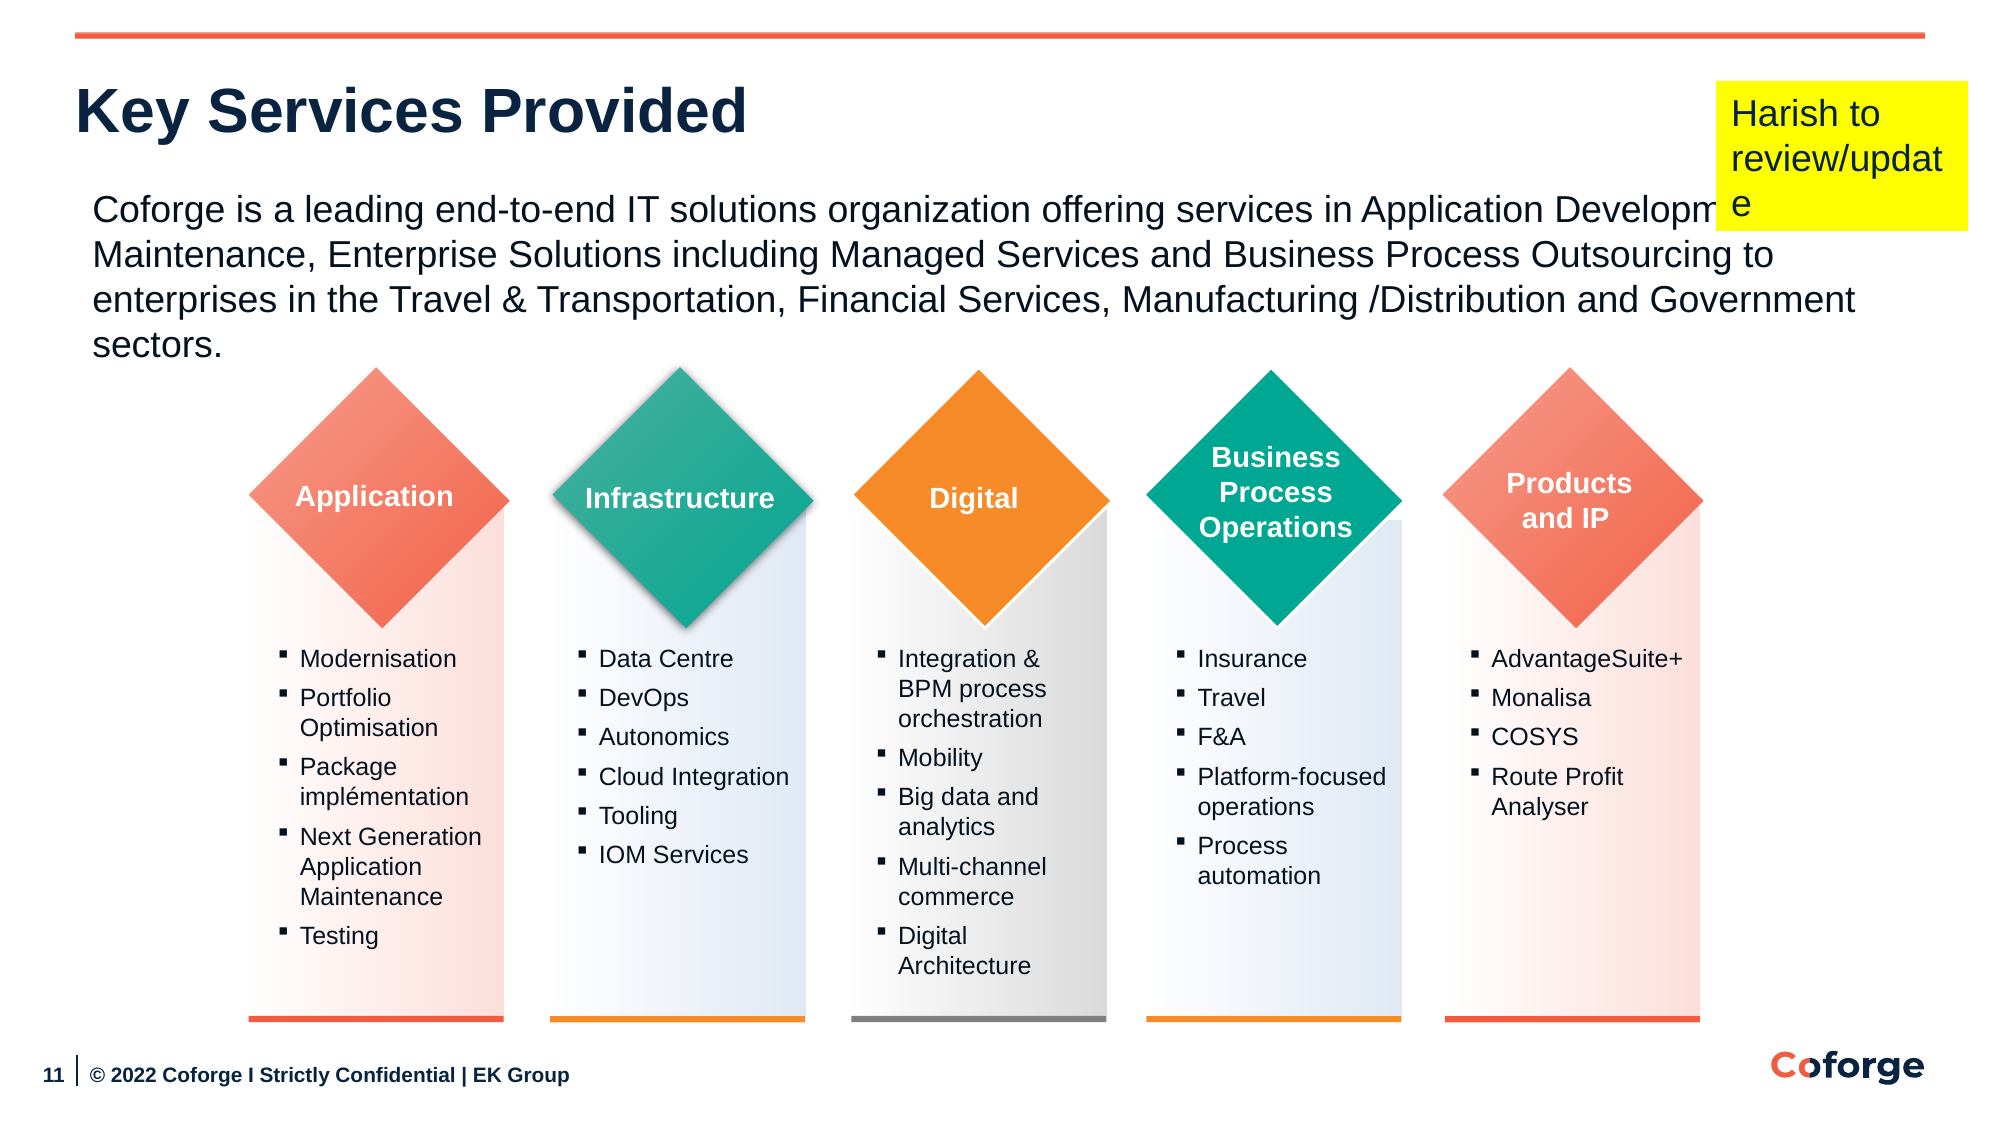

# Key Services Provided
Harish to review/update
Coforge is a leading end-to-end IT solutions organization offering services in Application Development and Maintenance, Enterprise Solutions including Managed Services and Business Process Outsourcing to enterprises in the Travel & Transportation, Financial Services, Manufacturing /Distribution and Government sectors. ​

Business Process Operations
Products and IP
Application
Infrastructure
Digital
Modernisation
Portfolio Optimisation
Package implémentation
Next Generation Application Maintenance
Testing
Data Centre
DevOps
Autonomics
Cloud Integration
Tooling
IOM Services

Integration & BPM process orchestration
Mobility
Big data and analytics
Multi-channel commerce
Digital Architecture
Insurance
Travel
F&A
Platform-focused operations
Process automation

AdvantageSuite+
Monalisa
COSYS
Route Profit Analyser

11
© 2022 Coforge I Strictly Confidential | EK Group